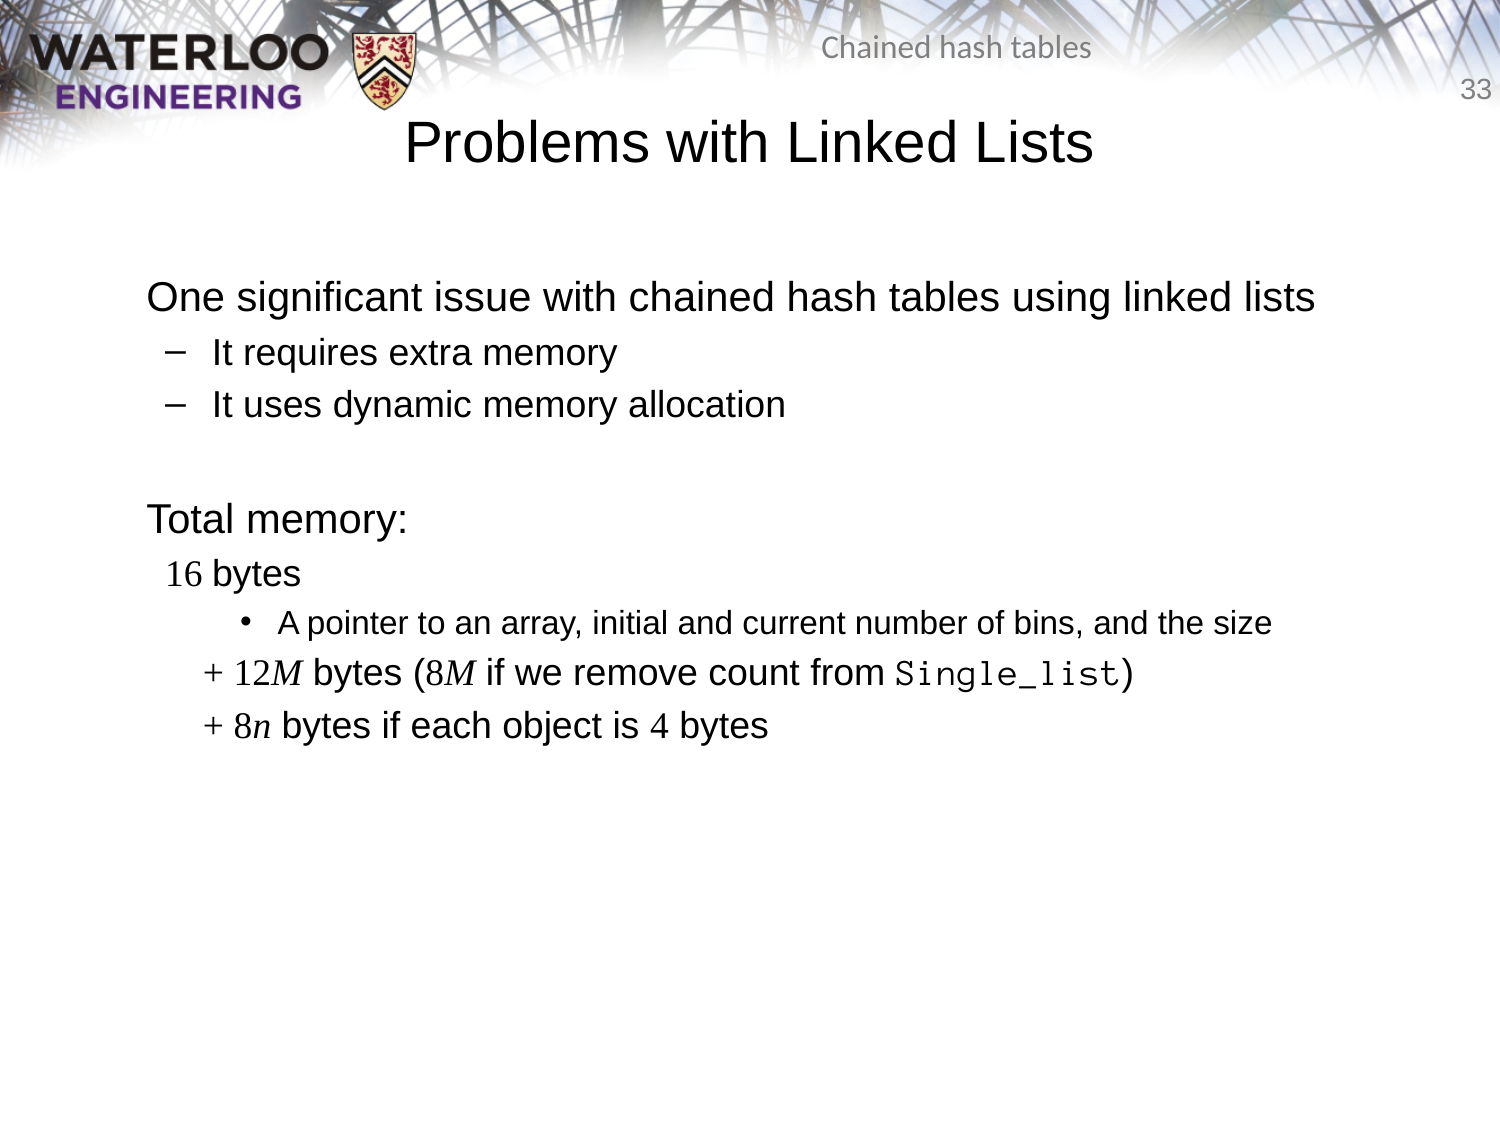

# Problems with Linked Lists
	One significant issue with chained hash tables using linked lists
It requires extra memory
It uses dynamic memory allocation

	Total memory:
16 bytes
A pointer to an array, initial and current number of bins, and the size
    + 12M bytes (8M if we remove count from Single_list)
    + 8n bytes if each object is 4 bytes